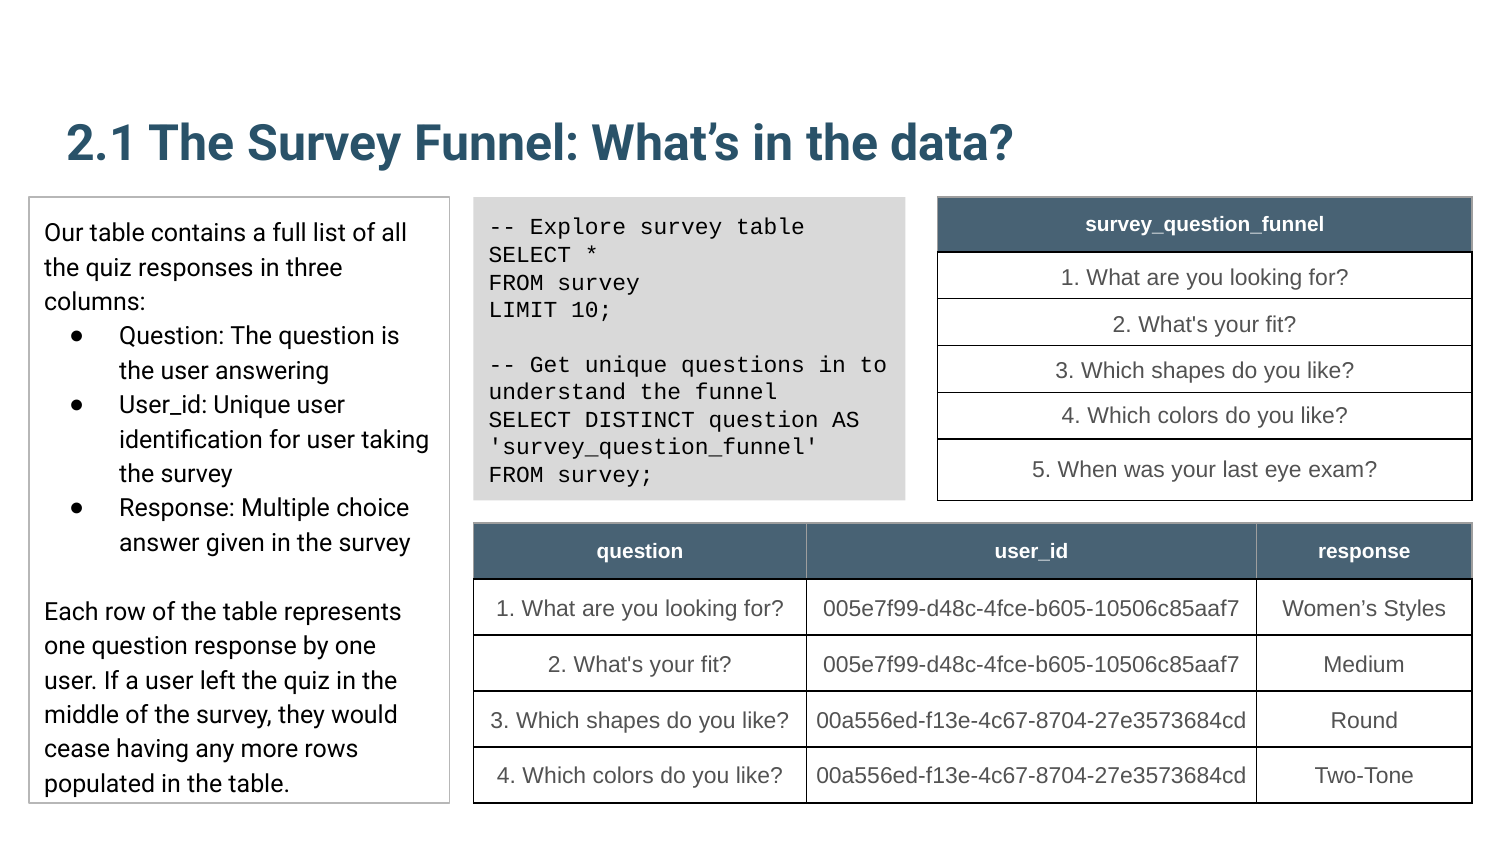

2.1 The Survey Funnel: What’s in the data?
| survey\_question\_funnel |
| --- |
| 1. What are you looking for? |
| 2. What's your fit? |
| 3. Which shapes do you like? |
| 4. Which colors do you like? |
| 5. When was your last eye exam? |
Our table contains a full list of all the quiz responses in three columns:
Question: The question is the user answering
User_id: Unique user identification for user taking the survey
Response: Multiple choice answer given in the survey

Each row of the table represents one question response by one user. If a user left the quiz in the middle of the survey, they would cease having any more rows populated in the table.

-- Explore survey table
SELECT *
FROM survey
LIMIT 10;

-- Get unique questions in to understand the funnel
SELECT DISTINCT question AS 'survey_question_funnel'
FROM survey;

| question | user\_id | response |
| --- | --- | --- |
| 1. What are you looking for? | 005e7f99-d48c-4fce-b605-10506c85aaf7 | Women’s Styles |
| 2. What's your fit? | 005e7f99-d48c-4fce-b605-10506c85aaf7 | Medium |
| 3. Which shapes do you like? | 00a556ed-f13e-4c67-8704-27e3573684cd | Round |
| 4. Which colors do you like? | 00a556ed-f13e-4c67-8704-27e3573684cd | Two-Tone |